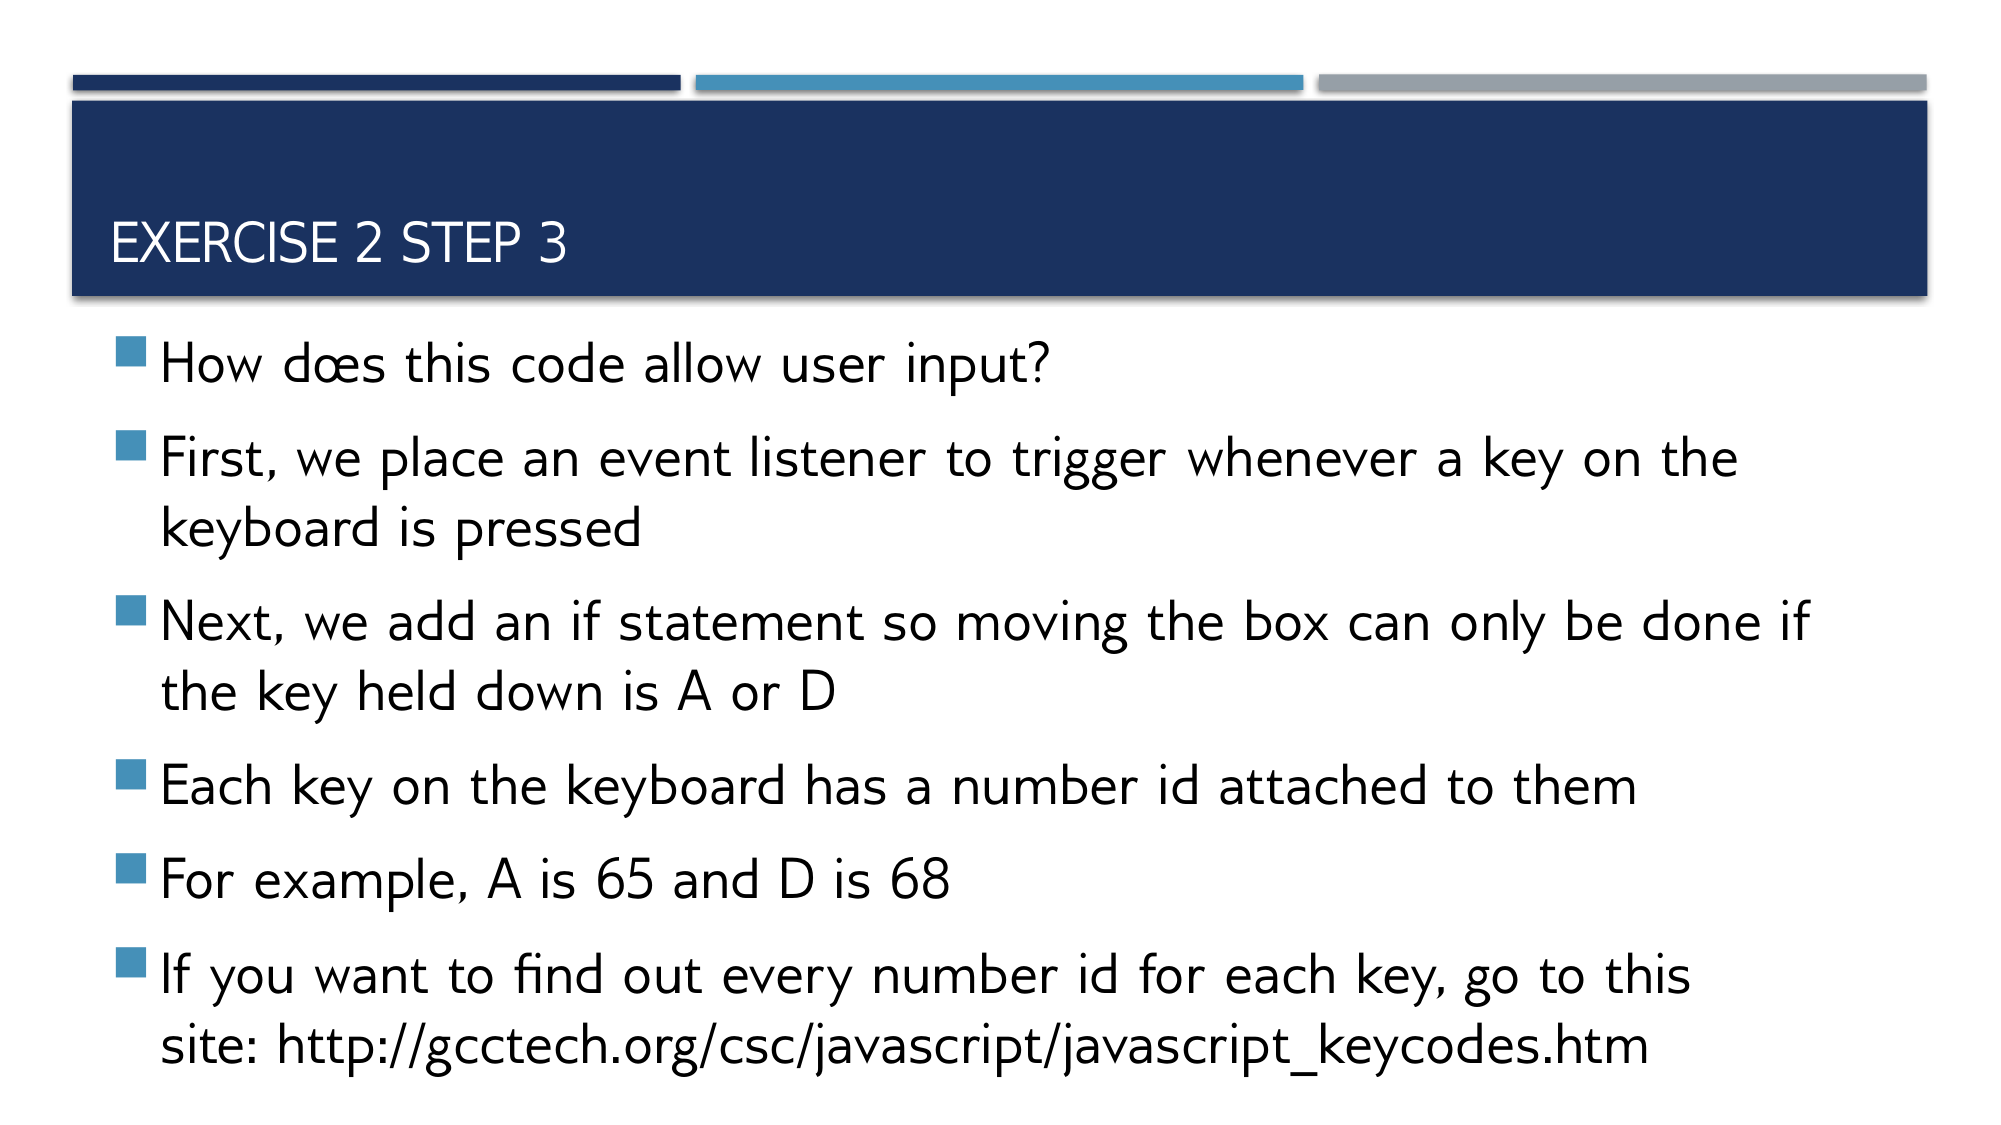

# Exercise 2 step 3
How does this code allow user input?
First, we place an event listener to trigger whenever a key on the keyboard is pressed
Next, we add an if statement so moving the box can only be done if the key held down is A or D
Each key on the keyboard has a number id attached to them
For example, A is 65 and D is 68
If you want to find out every number id for each key, go to this site: http://gcctech.org/csc/javascript/javascript_keycodes.htm